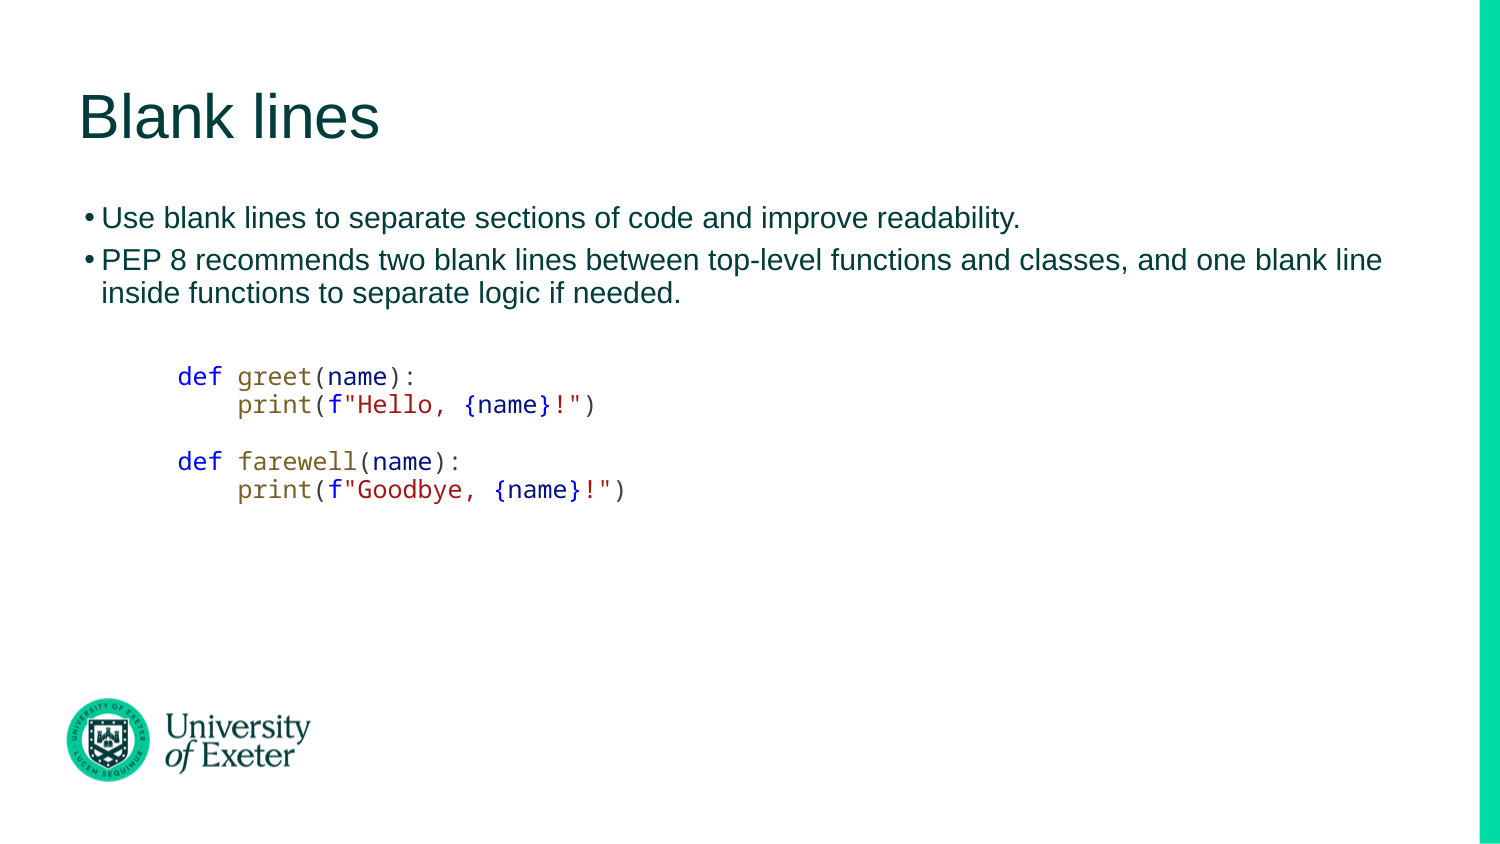

# Blank lines
Use blank lines to separate sections of code and improve readability.
PEP 8 recommends two blank lines between top-level functions and classes, and one blank line inside functions to separate logic if needed.

def greet(name):
    print(f"Hello, {name}!")
def farewell(name):
    print(f"Goodbye, {name}!")